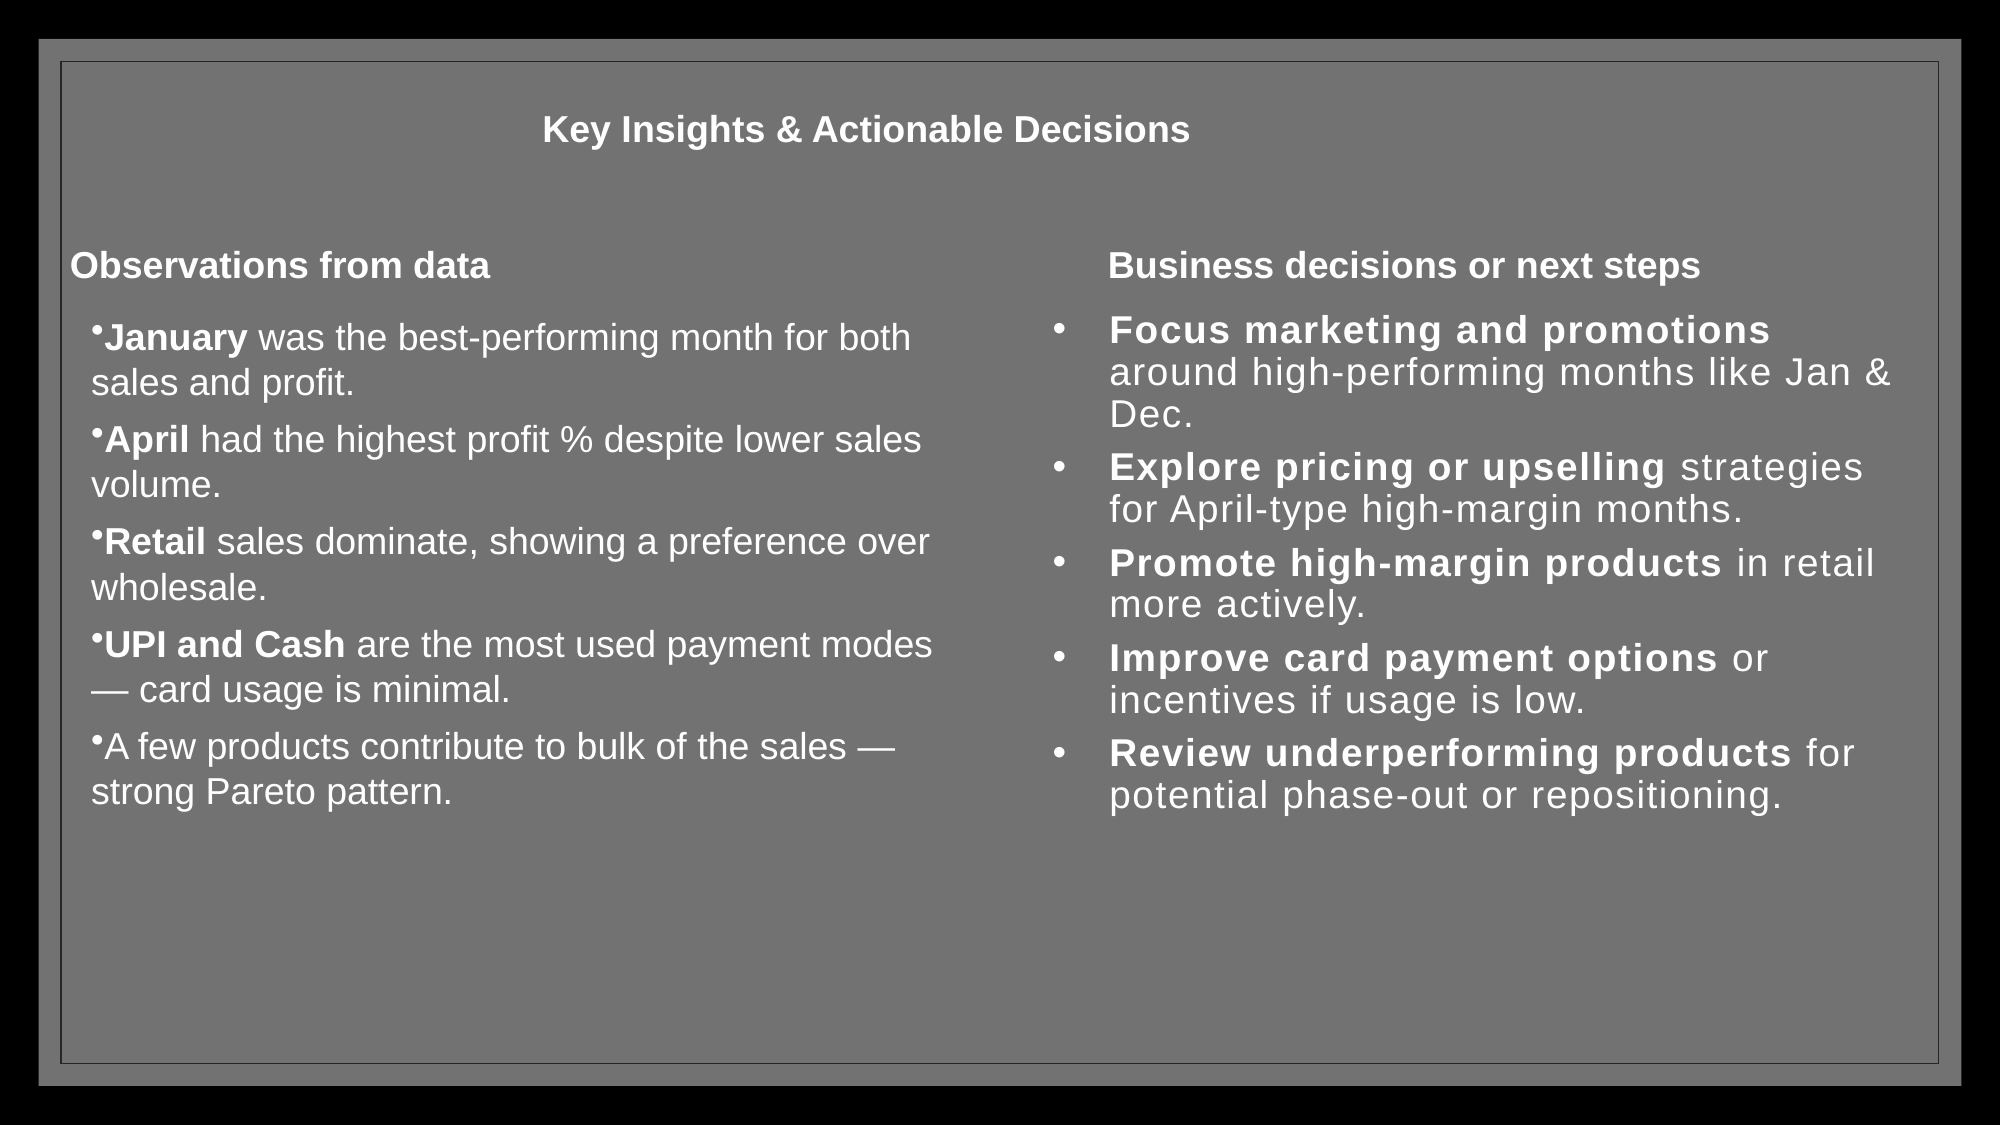

Key Insights & Actionable Decisions
Business decisions or next steps
Observations from data
January was the best-performing month for both sales and profit.
April had the highest profit % despite lower sales volume.
Retail sales dominate, showing a preference over wholesale.
UPI and Cash are the most used payment modes — card usage is minimal.
A few products contribute to bulk of the sales — strong Pareto pattern.
Focus marketing and promotions around high-performing months like Jan & Dec.
Explore pricing or upselling strategies for April-type high-margin months.
Promote high-margin products in retail more actively.
Improve card payment options or incentives if usage is low.
Review underperforming products for potential phase-out or repositioning.